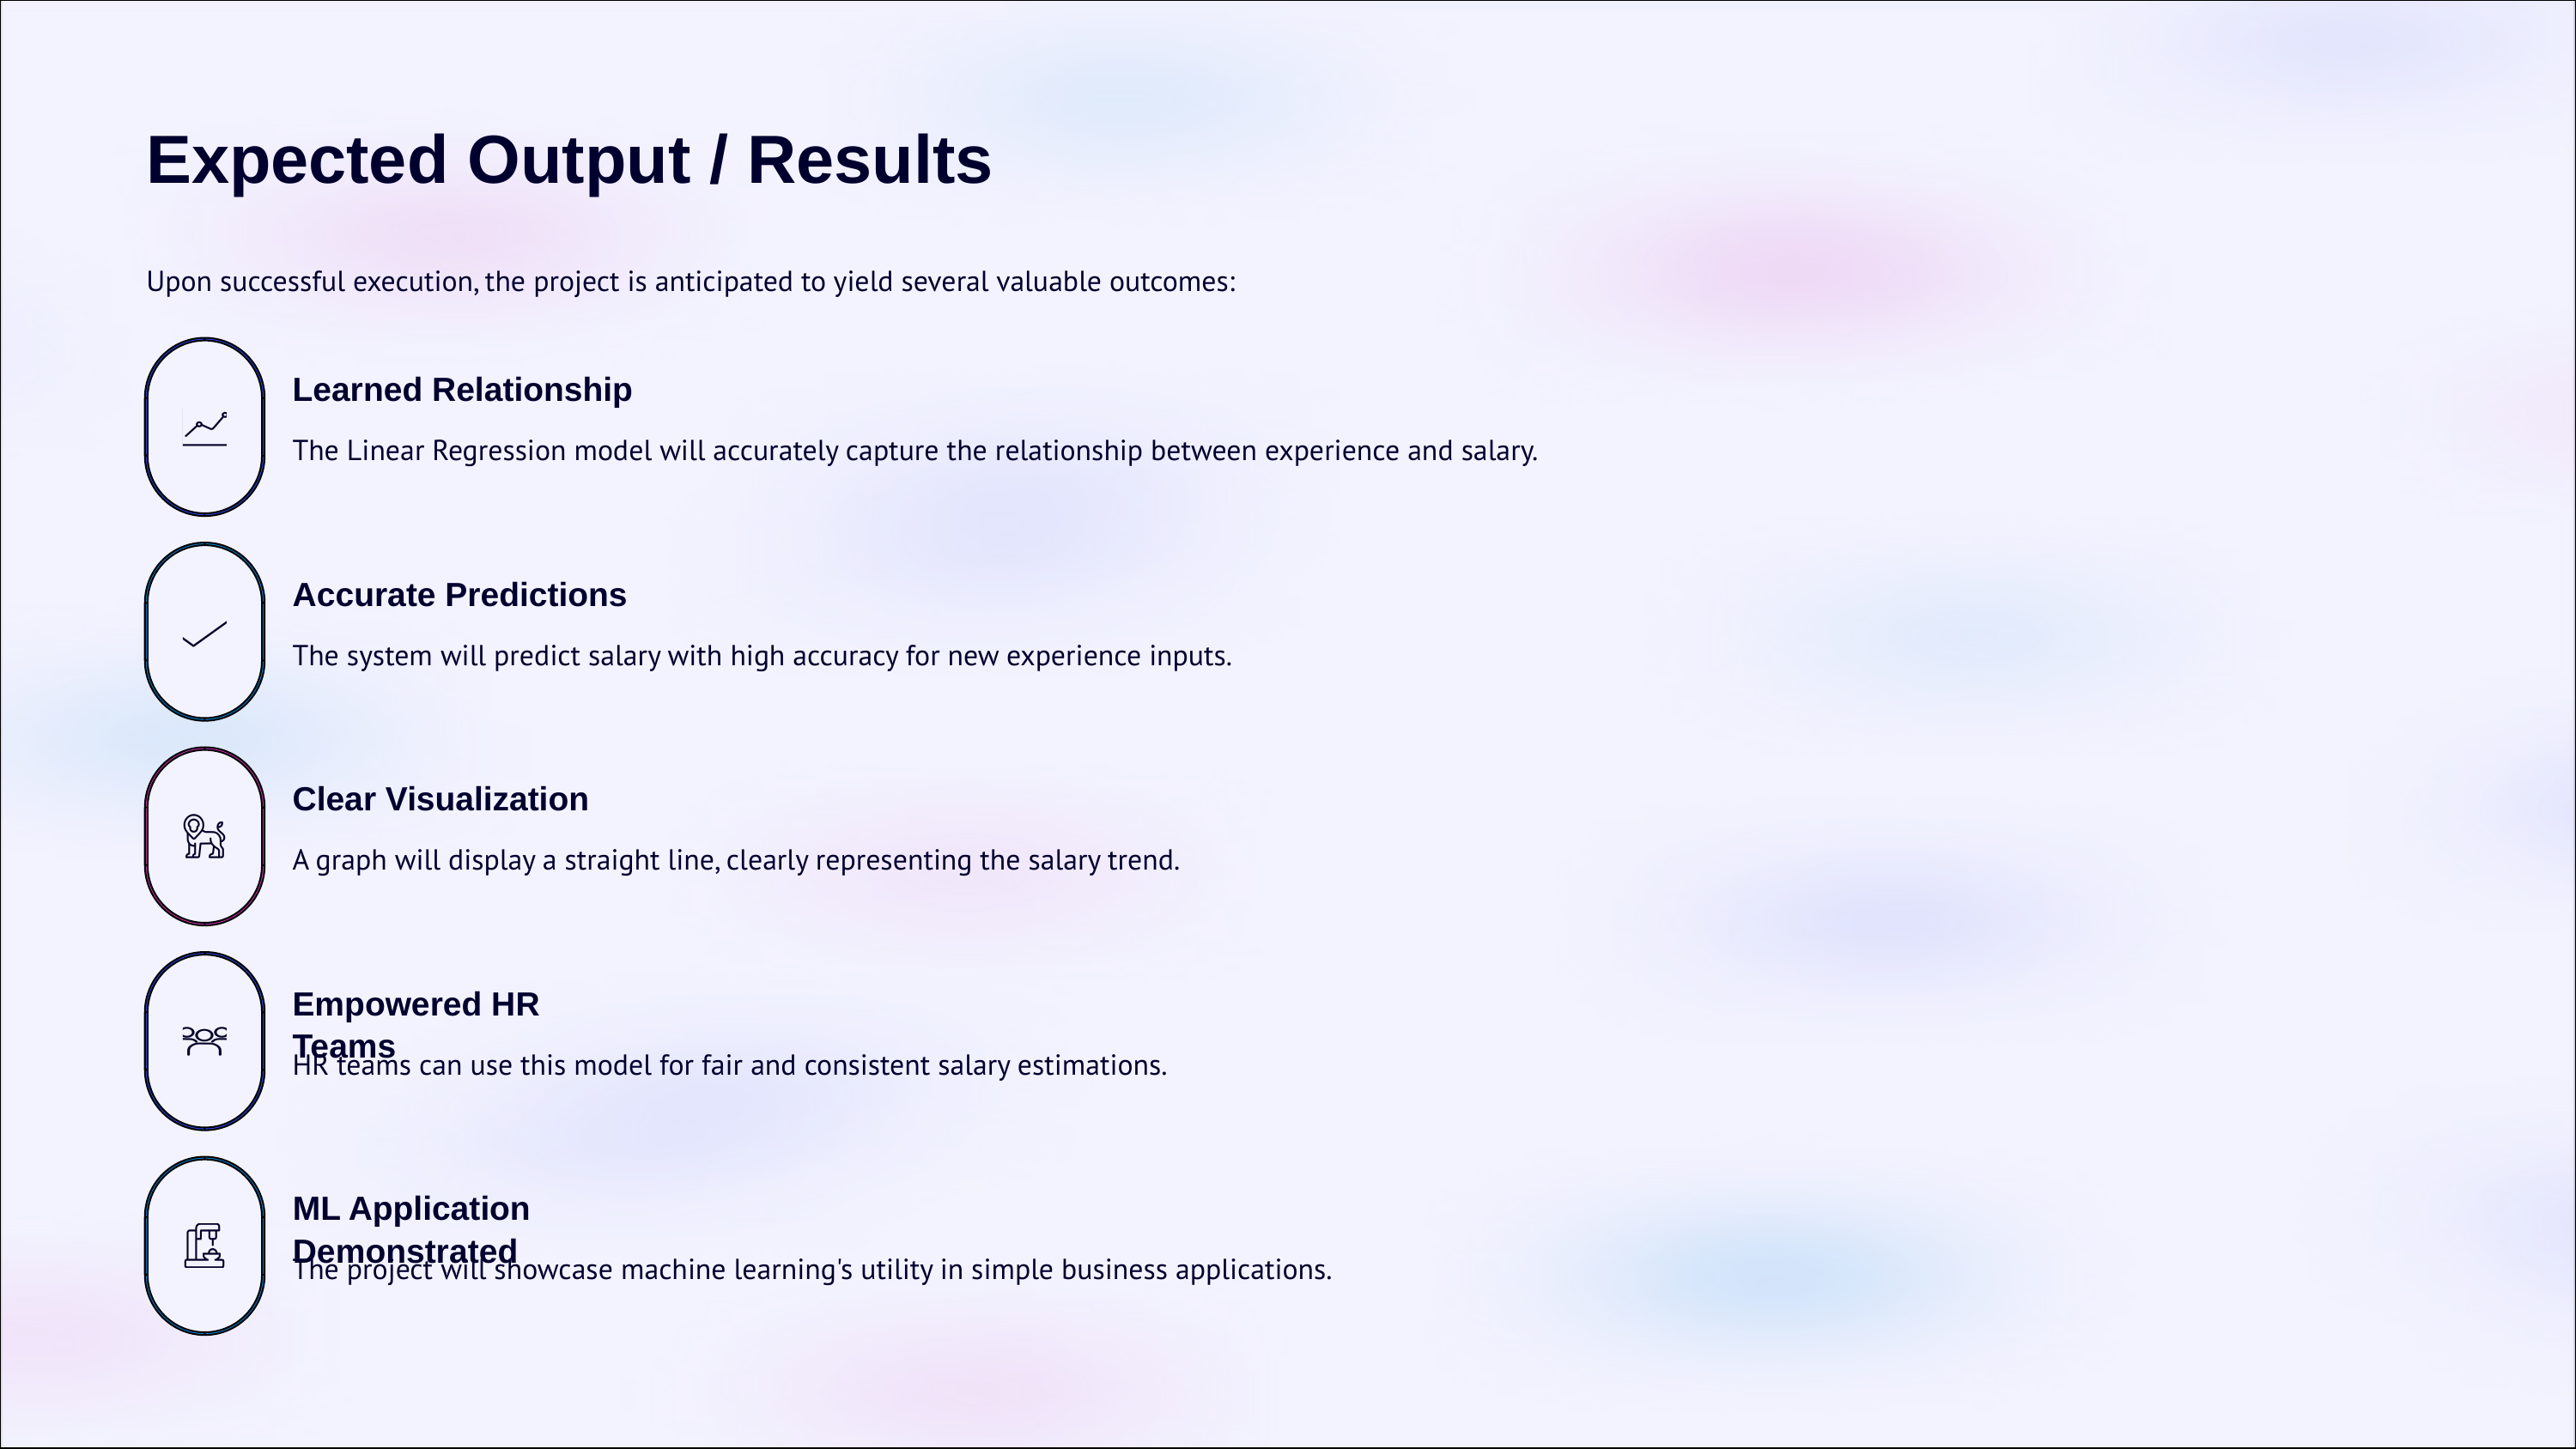

Expected Output / Results
Upon successful execution, the project is anticipated to yield several valuable outcomes:

Learned Relationship

The Linear Regression model will accurately capture the relationship between experience and salary.

Accurate Predictions

The system will predict salary with high accuracy for new experience inputs.

Clear Visualization

A graph will display a straight line, clearly representing the salary trend.

Empowered HR Teams

HR teams can use this model for fair and consistent salary estimations.

ML Application Demonstrated

The project will showcase machine learning's utility in simple business applications.